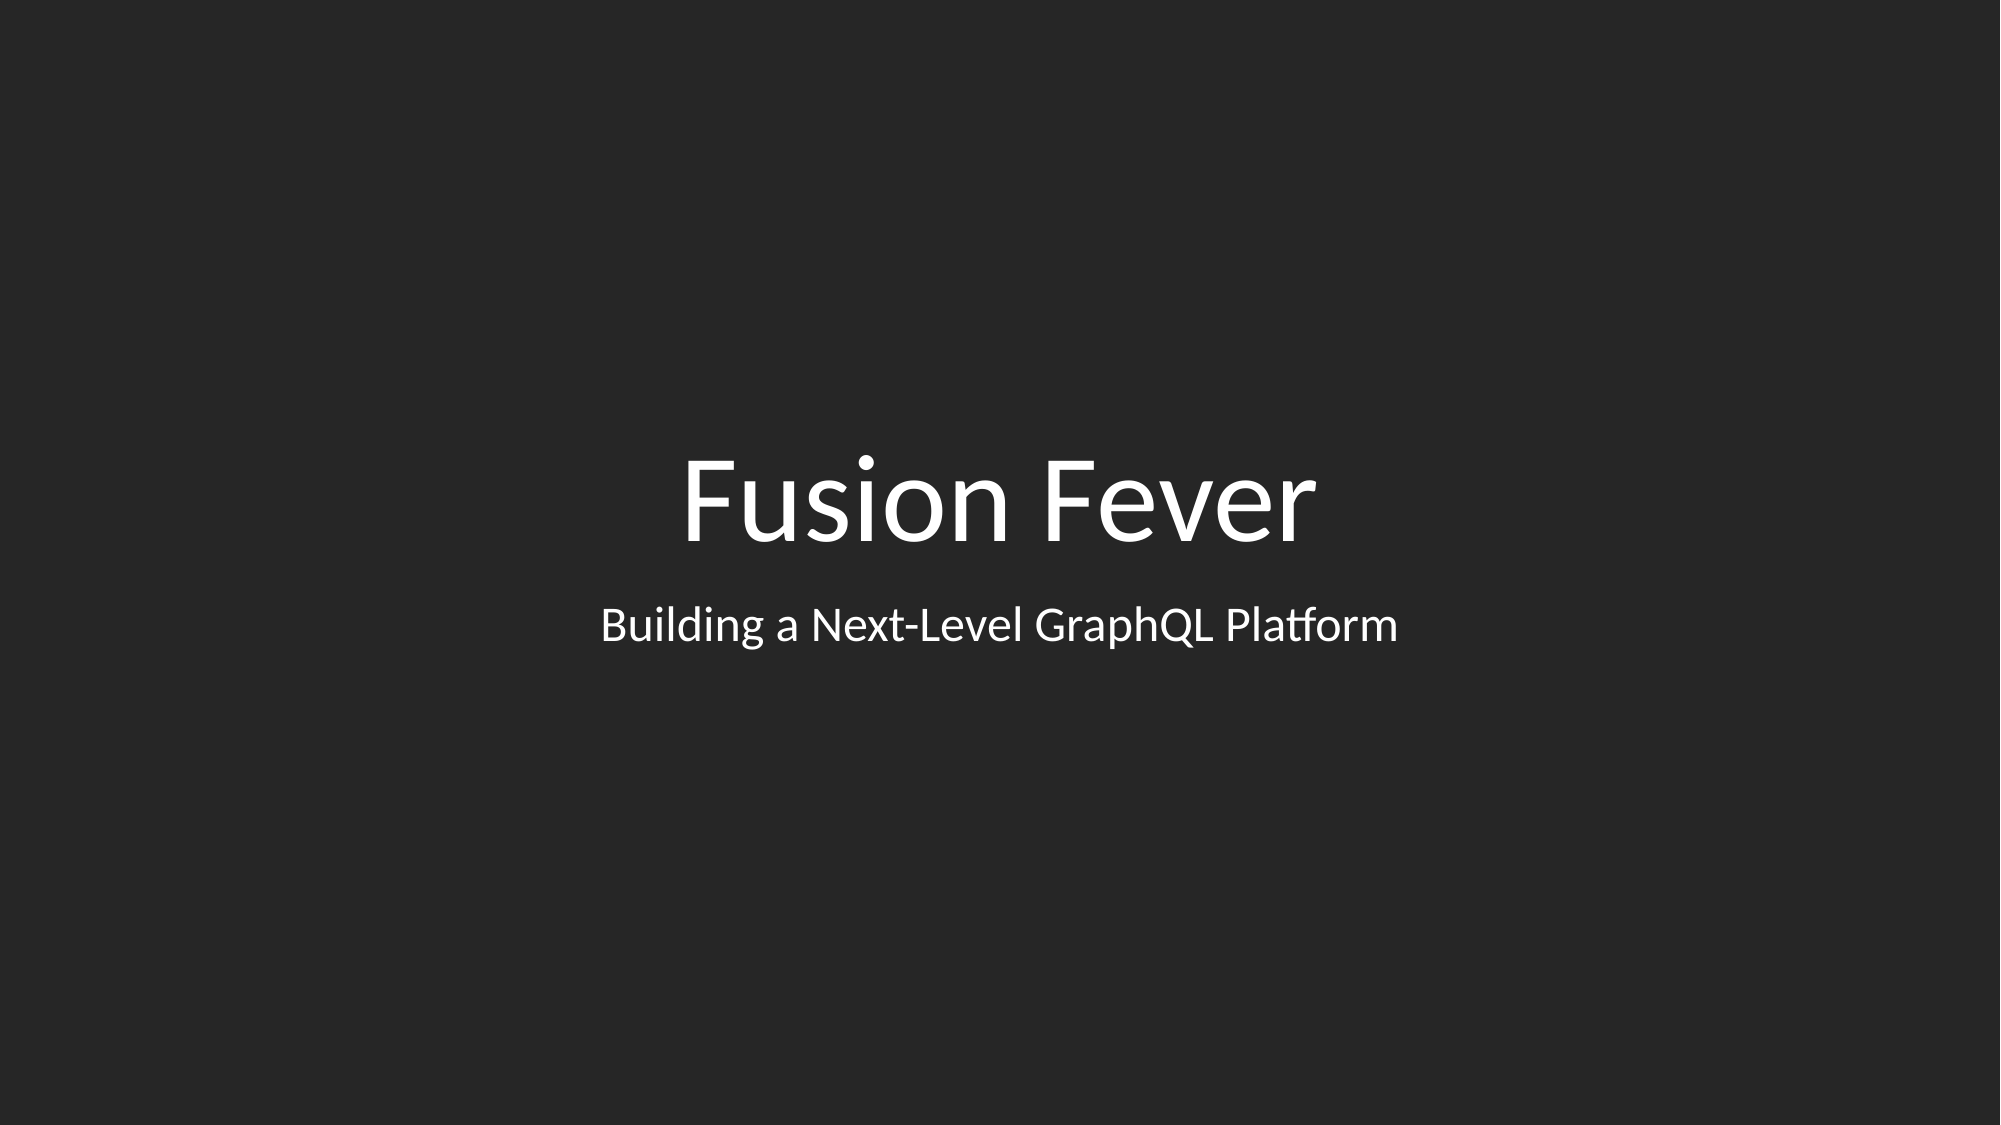

# Fusion Fever
Building a Next-Level GraphQL Platform